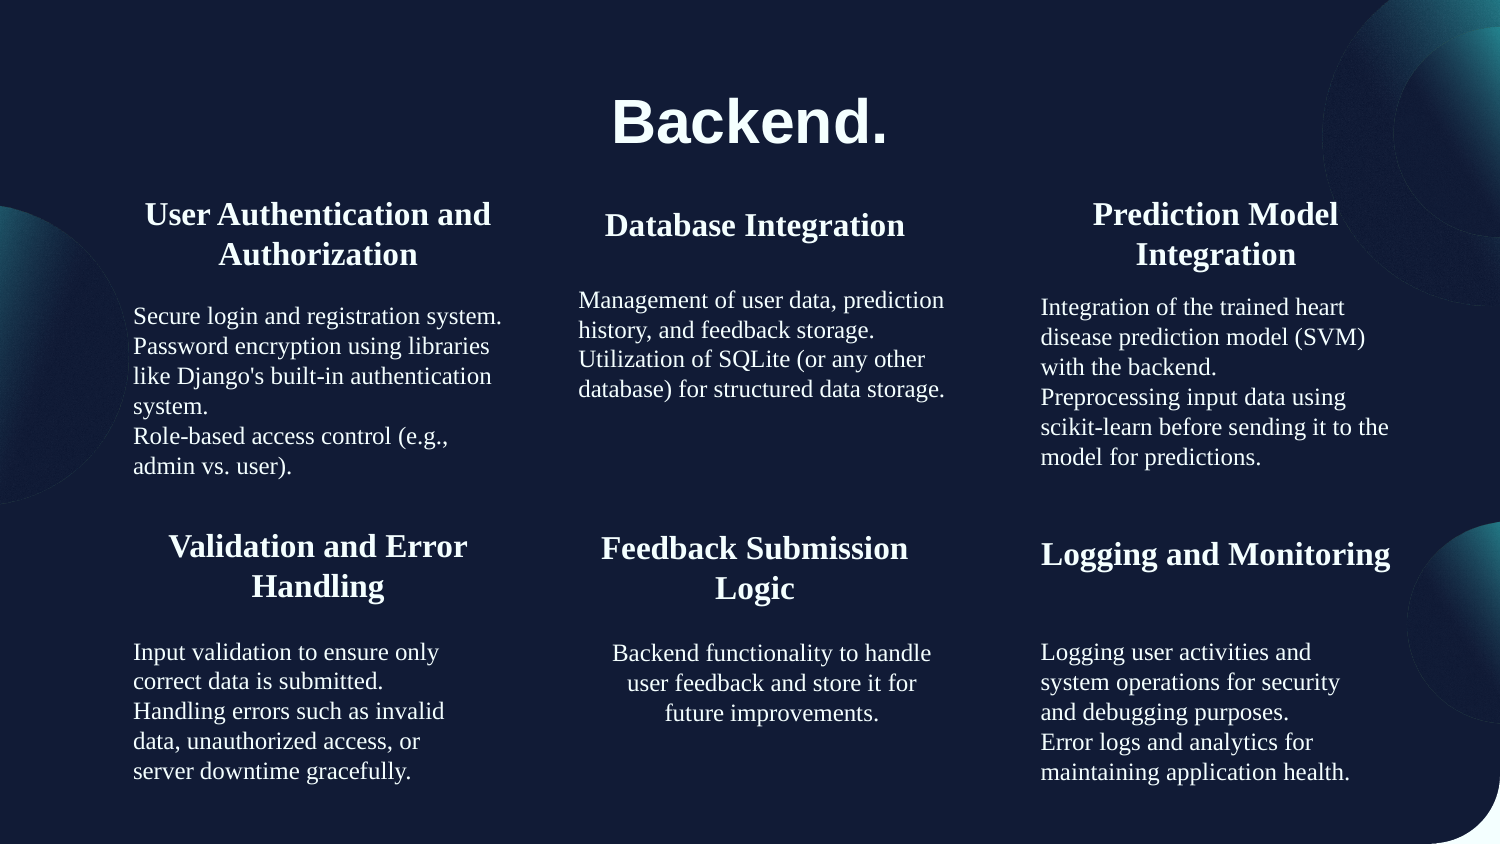

# Backend.
Prediction Model Integration
User Authentication and Authorization
Database Integration
Secure login and registration system.
Password encryption using libraries like Django's built-in authentication system.
Role-based access control (e.g., admin vs. user).
Integration of the trained heart disease prediction model (SVM) with the backend.
Preprocessing input data using scikit-learn before sending it to the model for predictions.

Management of user data, prediction history, and feedback storage.
Utilization of SQLite (or any other database) for structured data storage.
Validation and Error Handling
Logging and Monitoring
Feedback Submission Logic
Input validation to ensure only correct data is submitted.
Handling errors such as invalid data, unauthorized access, or server downtime gracefully.

Logging user activities and system operations for security and debugging purposes.
Error logs and analytics for maintaining application health.

Backend functionality to handle user feedback and store it for future improvements.